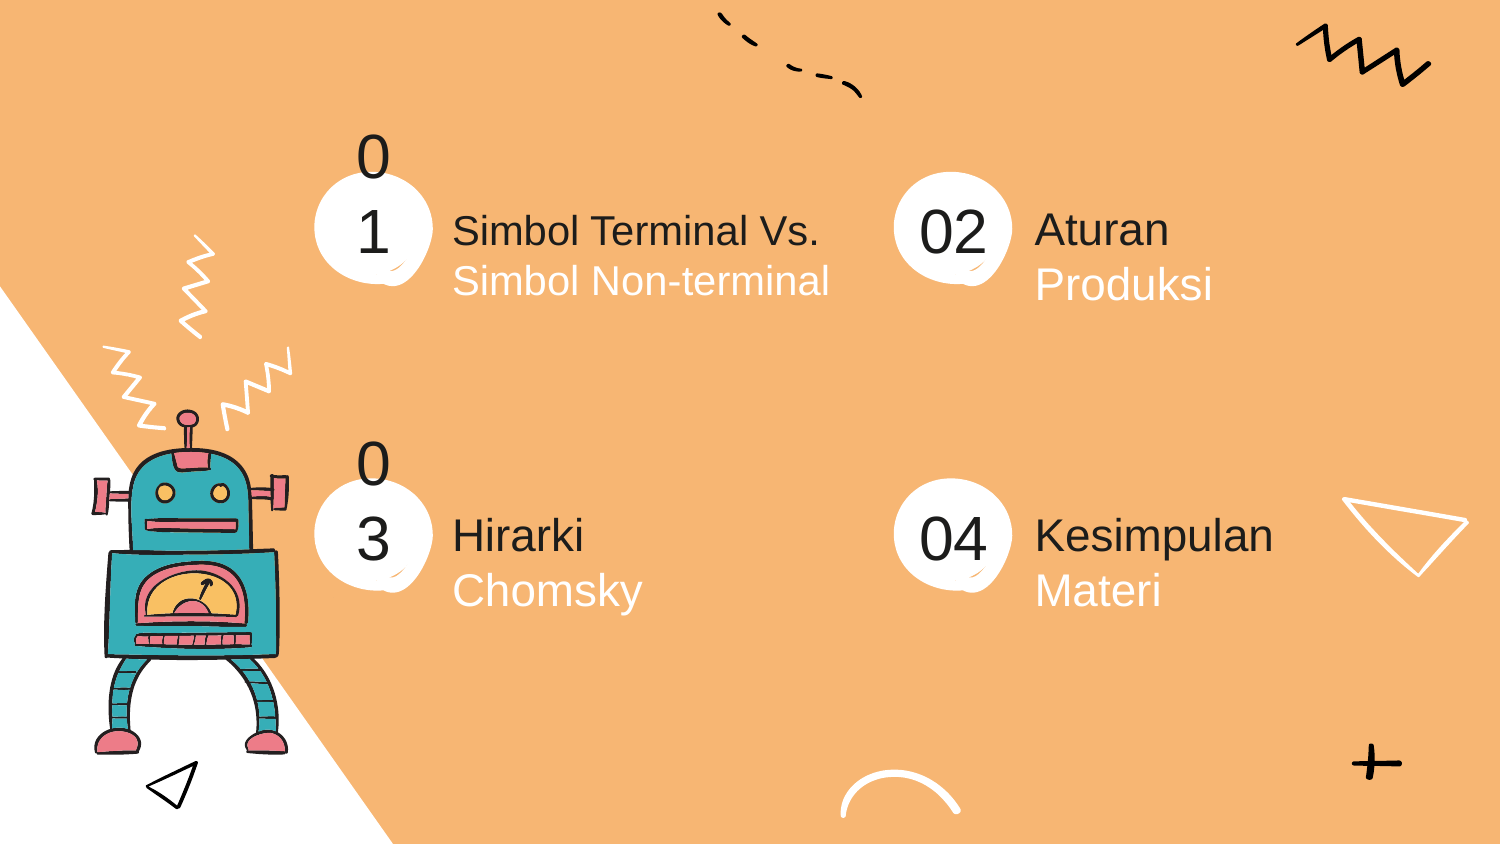

01
02
# Simbol Terminal Vs. Simbol Non-terminal
Aturan Produksi

03
04
Hirarki
Chomsky
Kesimpulan
Materi